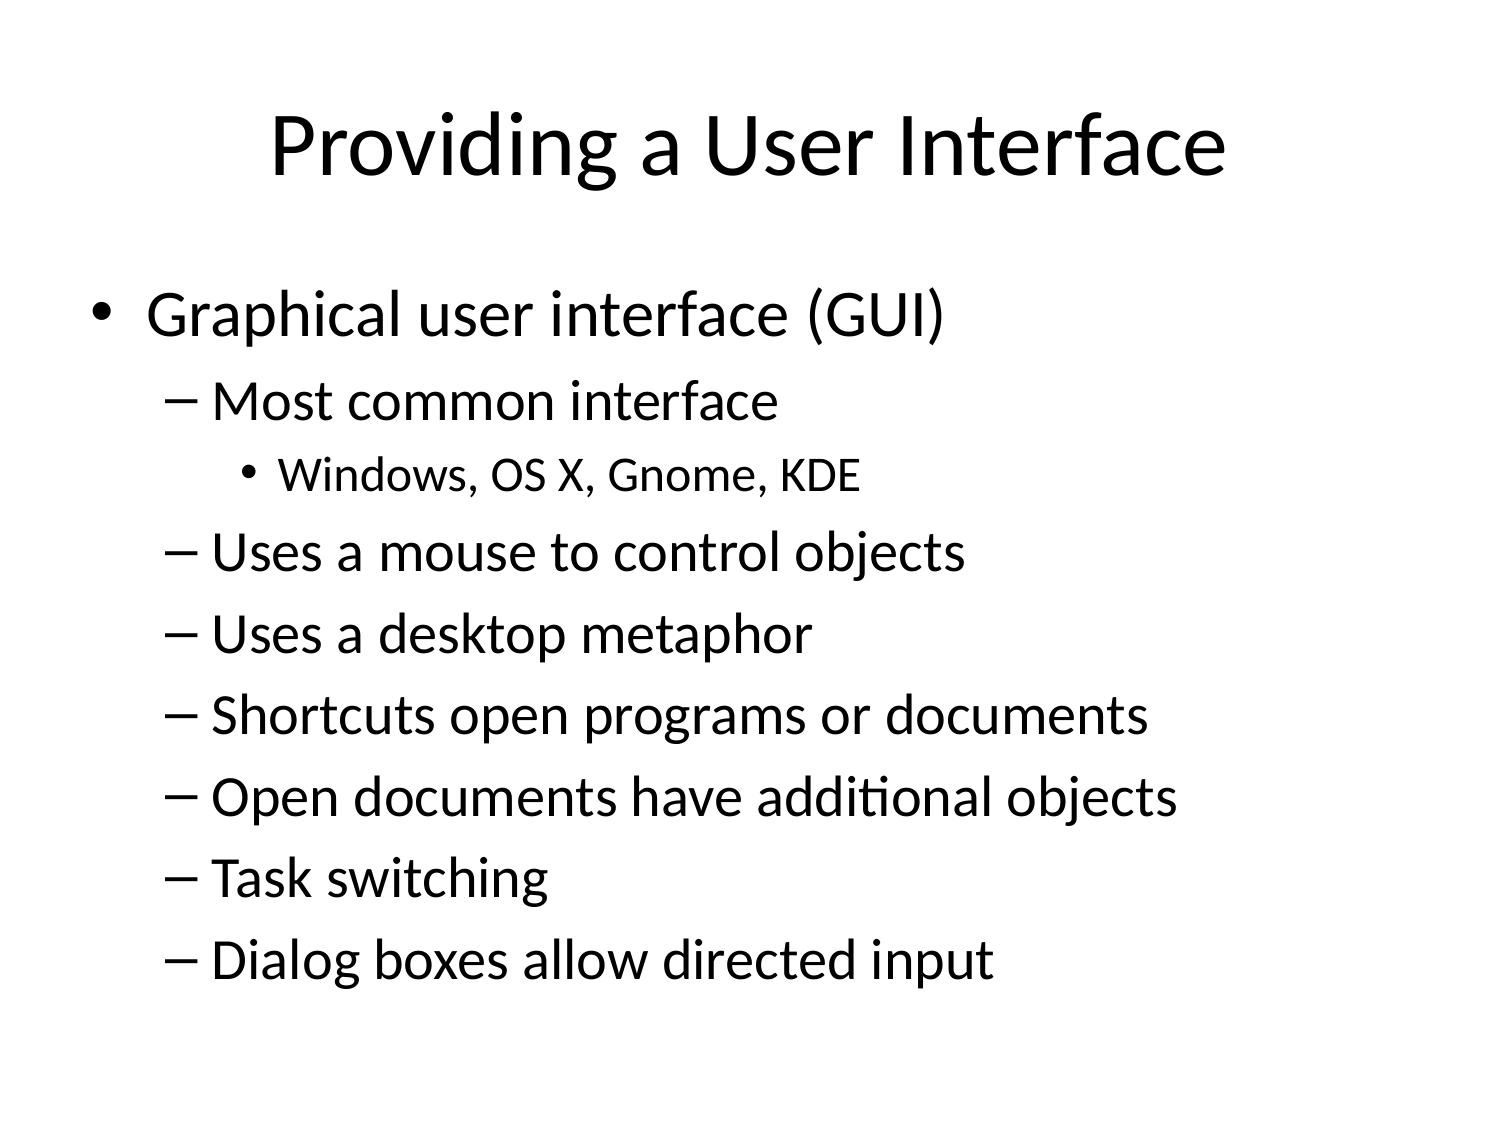

# Providing a User Interface
Graphical user interface (GUI)
Most common interface
Windows, OS X, Gnome, KDE
Uses a mouse to control objects
Uses a desktop metaphor
Shortcuts open programs or documents
Open documents have additional objects
Task switching
Dialog boxes allow directed input